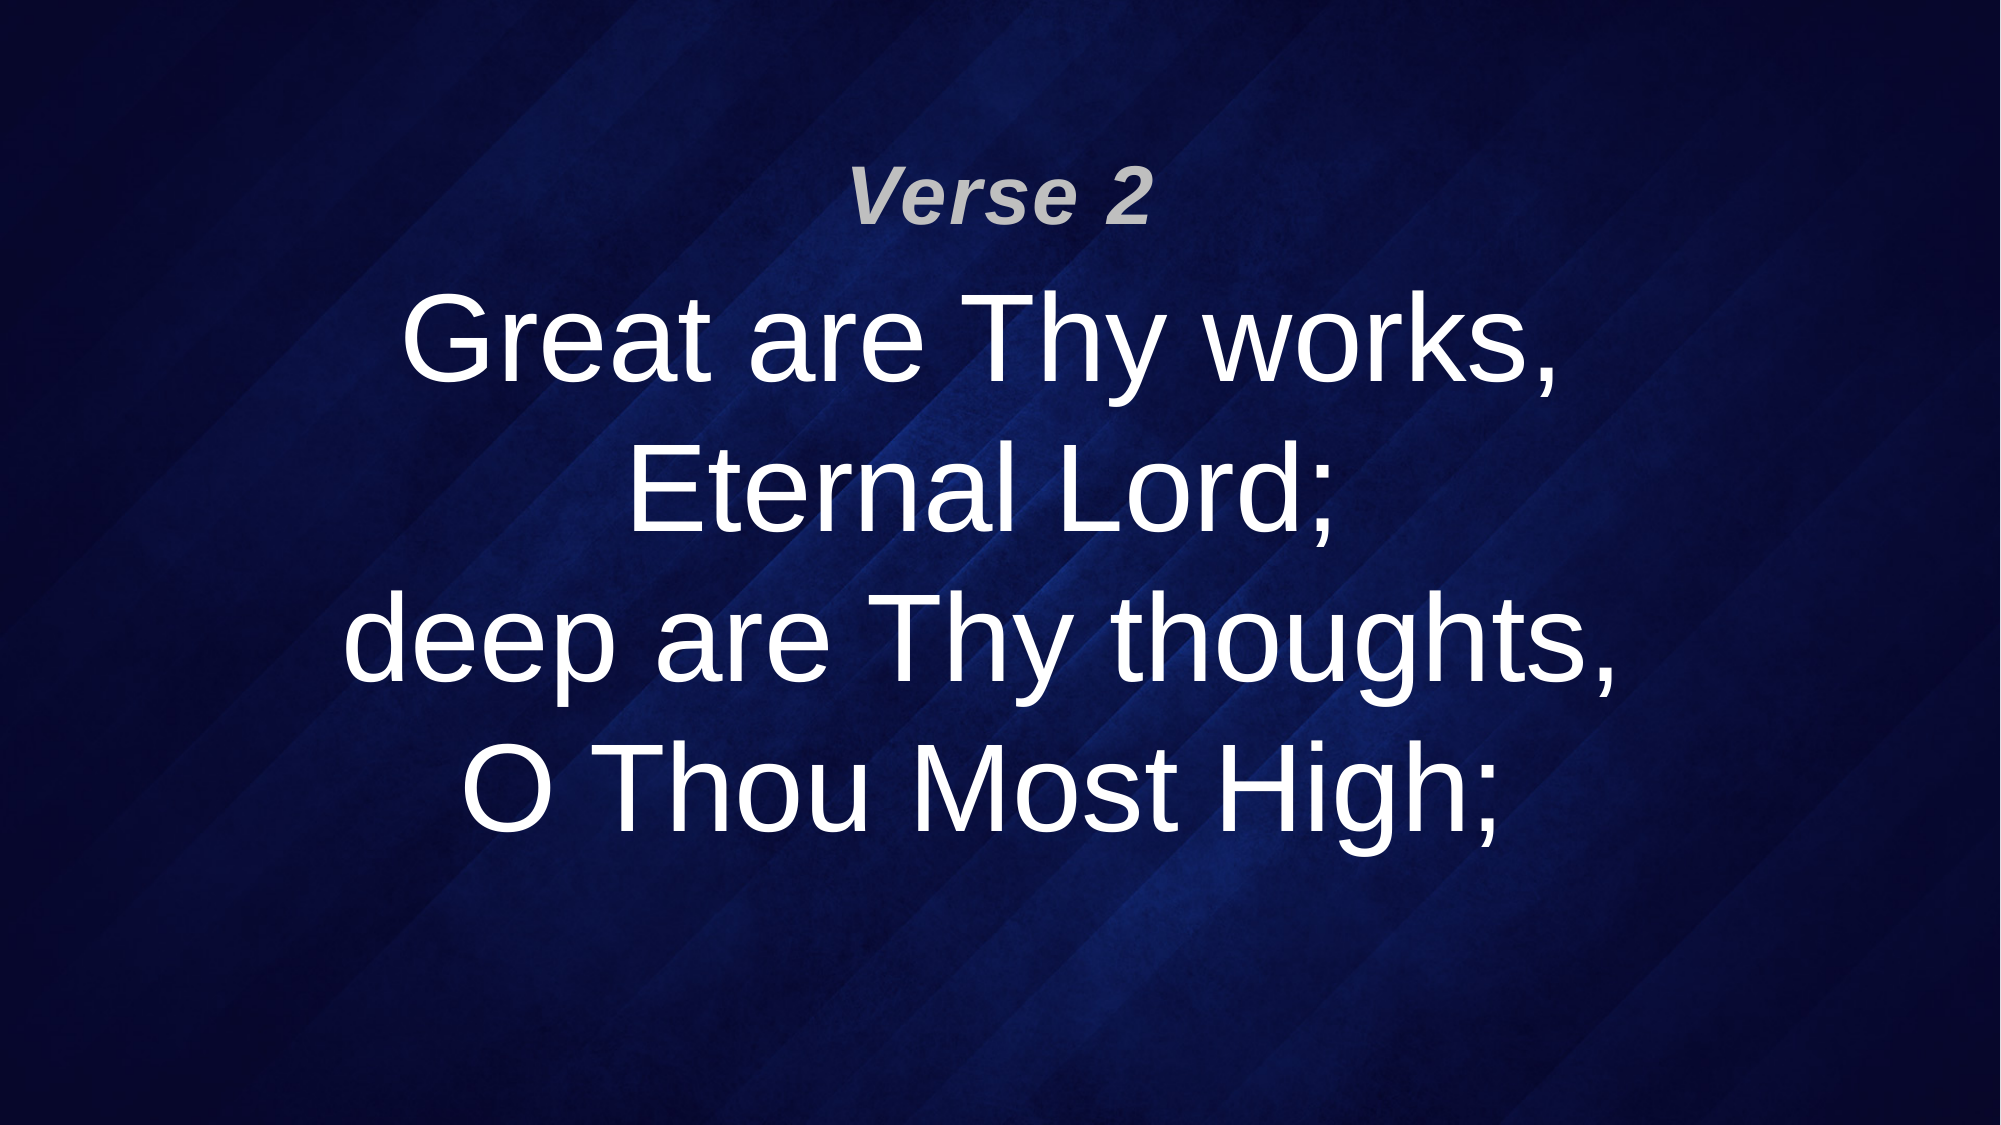

Verse 2
# Great are Thy works, Eternal Lord; deep are Thy thoughts, O Thou Most High;